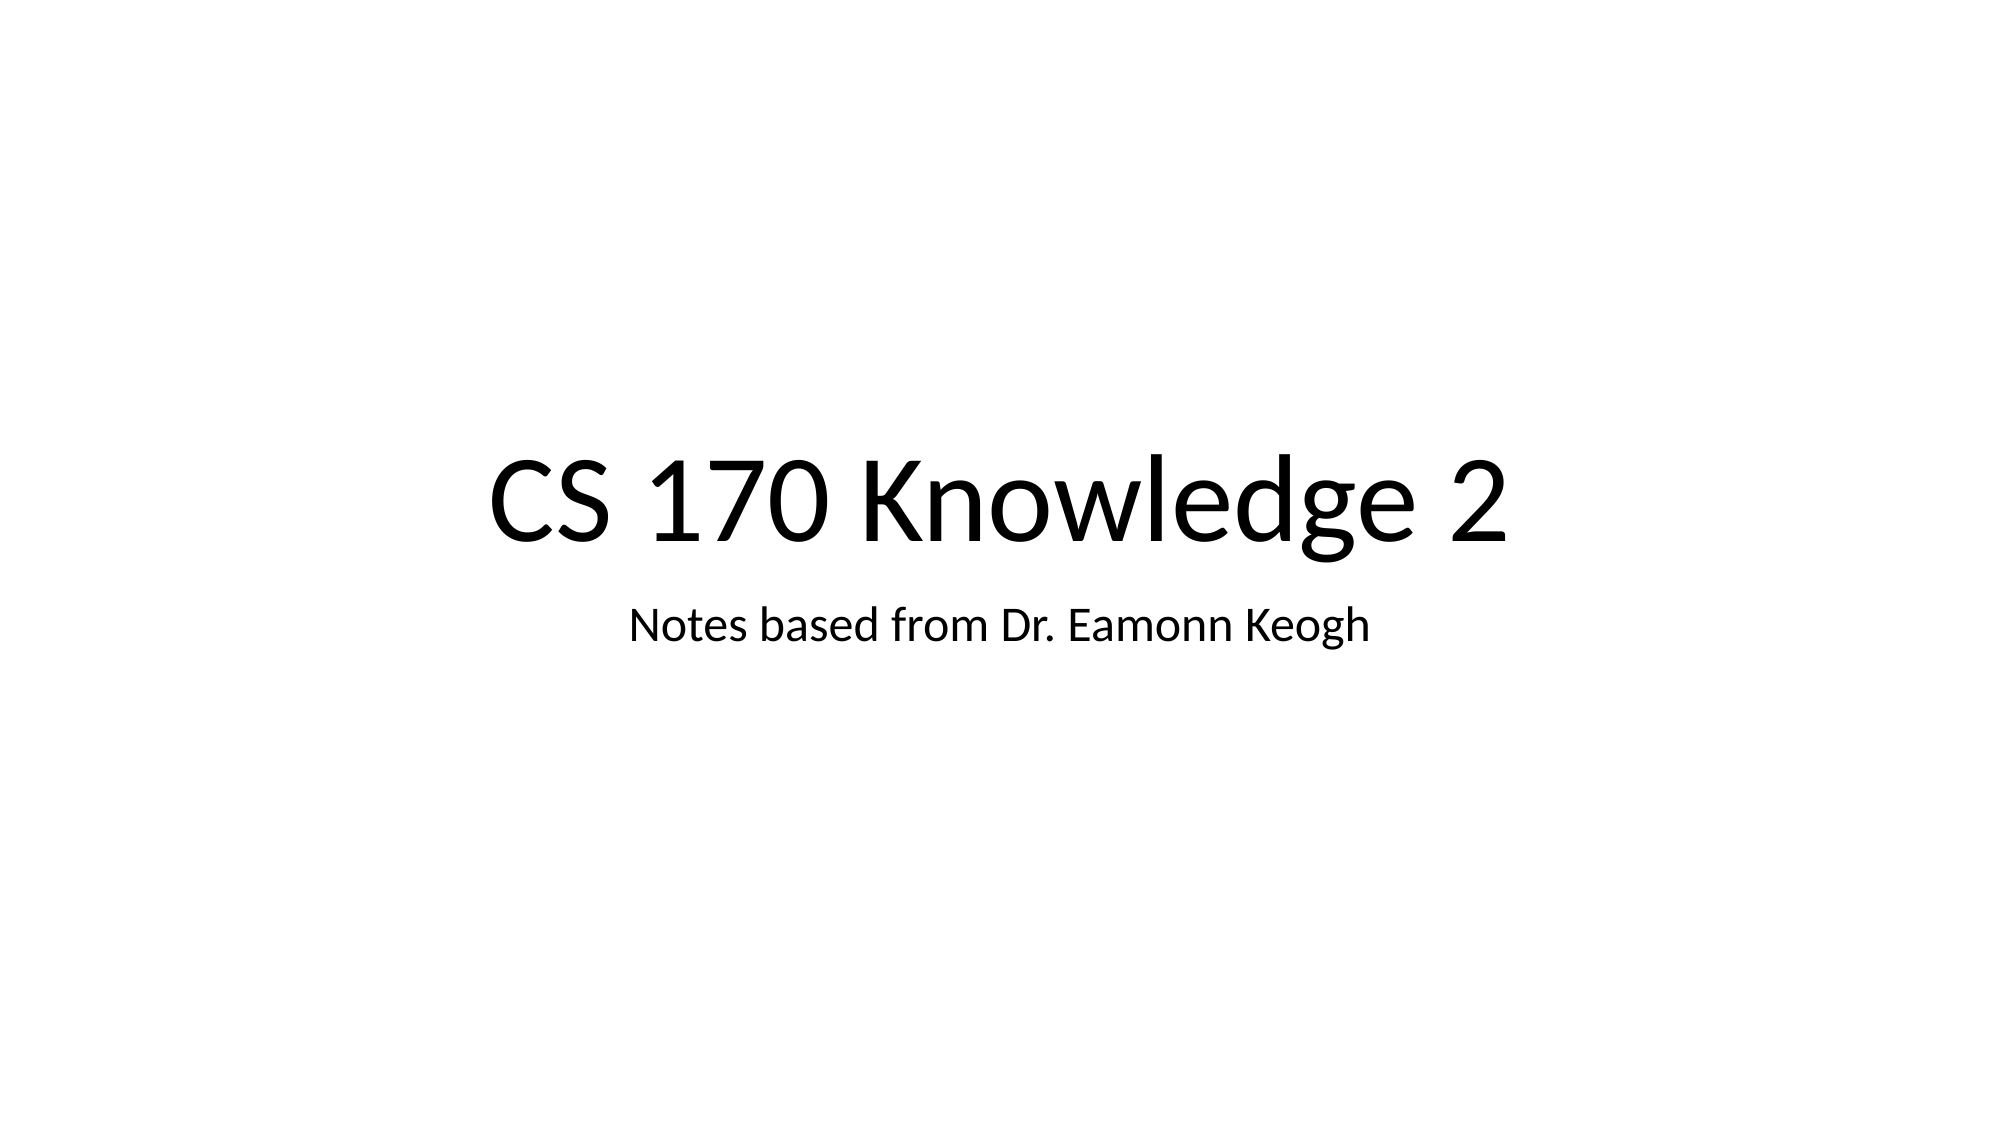

# CS 170 Knowledge 2
Notes based from Dr. Eamonn Keogh